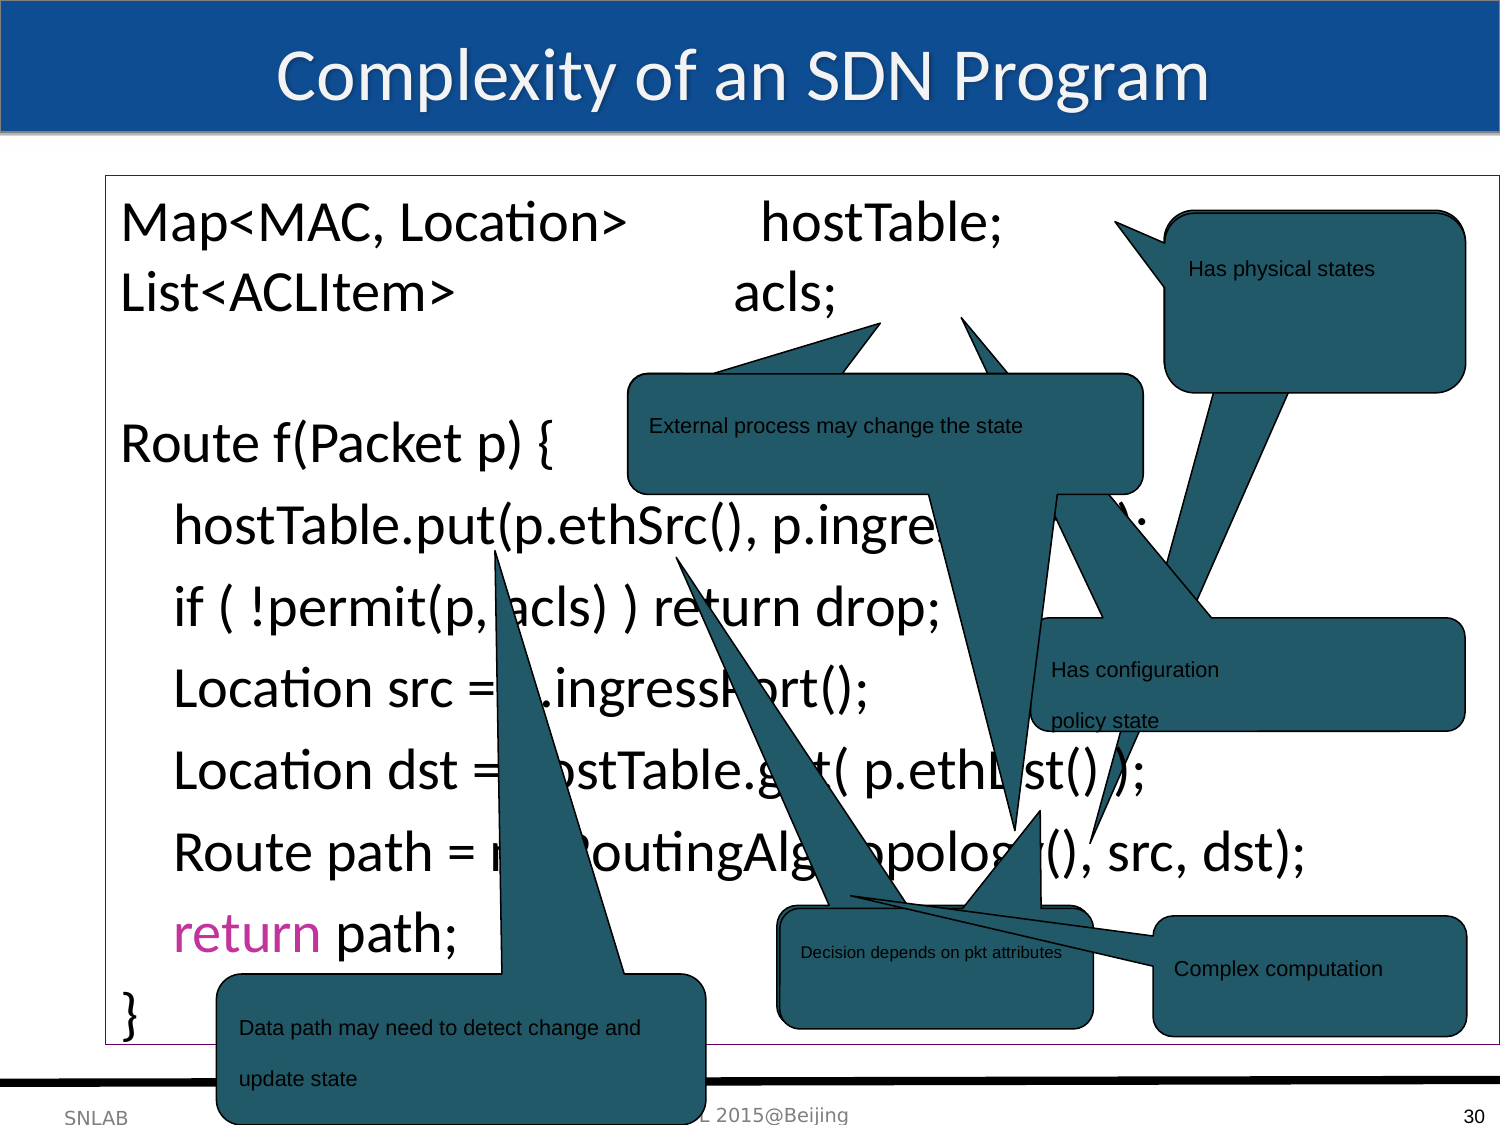

# Complexity of an SDN Program
Map<MAC, Location>          hostTable;
List<ACLItem>                     acls;
Route f(Packet p) {
    hostTable.put(p.ethSrc(), p.ingressPort());
    if ( !permit(p, acls) ) return drop;
    Location src = p.ingressPort();
    Location dst = hostTable.get( p.ethDst() );
    Route path = myRoutingAlg(topology(), src, dst);
    return path;
}
Has physical states

Has physical states

External process may change the state
External process may change the state
Has configuration
policy state
Decision depends on pkt attributes

Decision depends on pkt attributes

Complex computation

Data path may need to detect change and update state
30